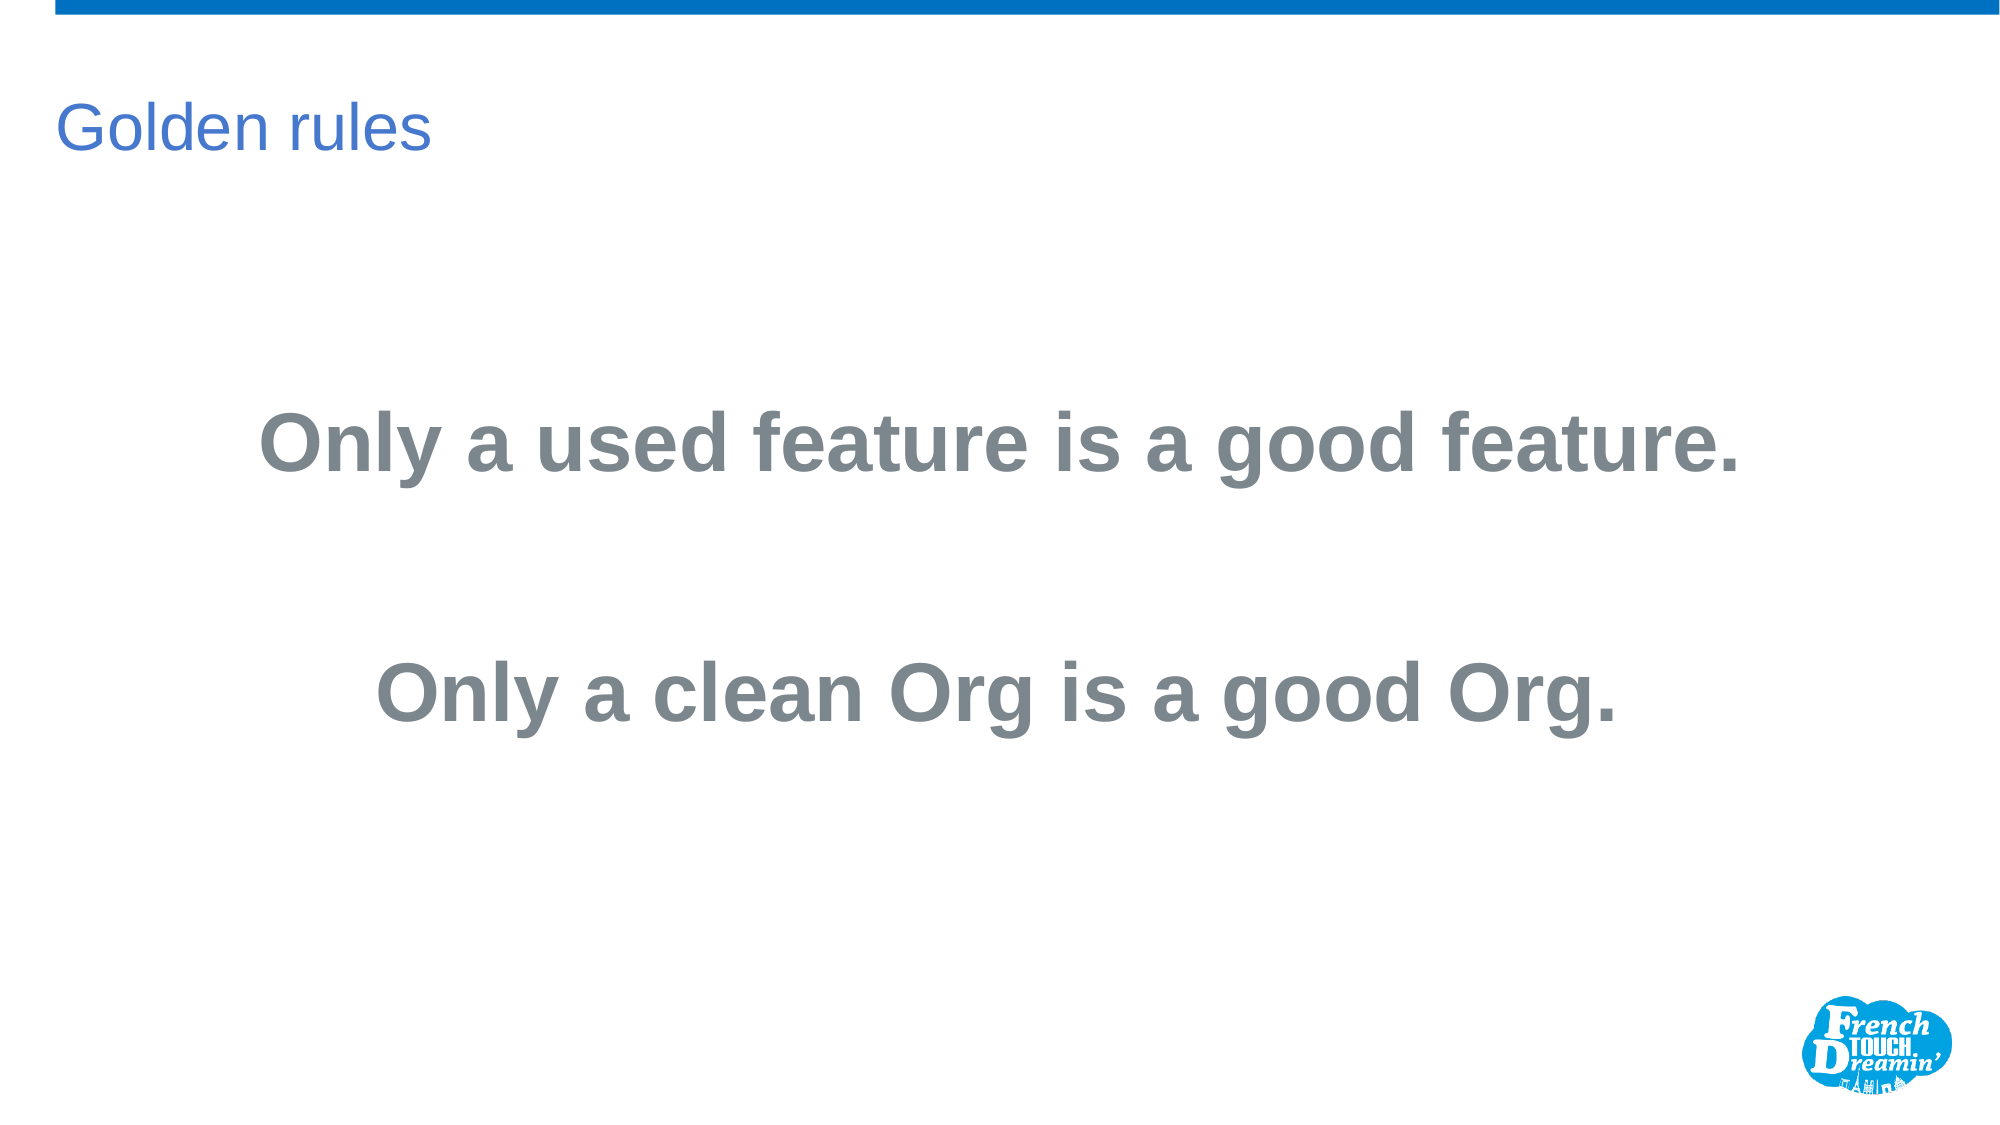

# Golden rules
Only a used feature is a good feature.

Only a clean Org is a good Org.